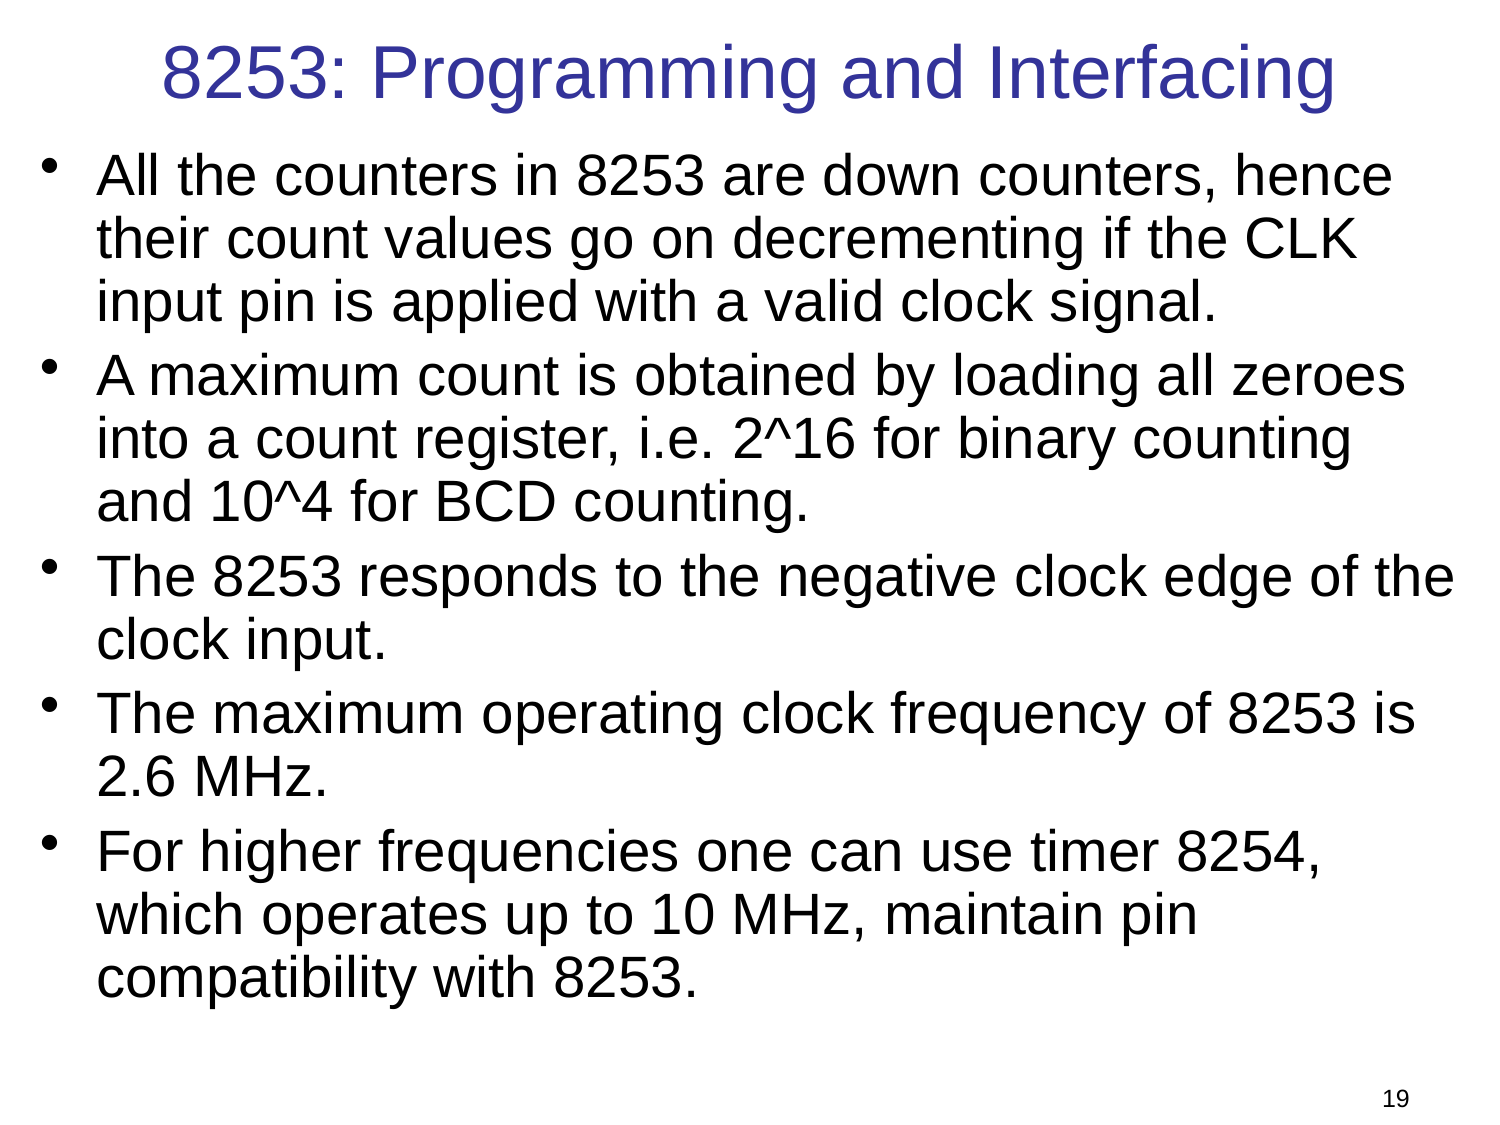

# 8253: Programming and Interfacing
All the counters in 8253 are down counters, hence their count values go on decrementing if the CLK input pin is applied with a valid clock signal.
A maximum count is obtained by loading all zeroes into a count register, i.e. 2^16 for binary counting and 10^4 for BCD counting.
The 8253 responds to the negative clock edge of the clock input.
The maximum operating clock frequency of 8253 is 2.6 MHz.
For higher frequencies one can use timer 8254, which operates up to 10 MHz, maintain pin compatibility with 8253.
19